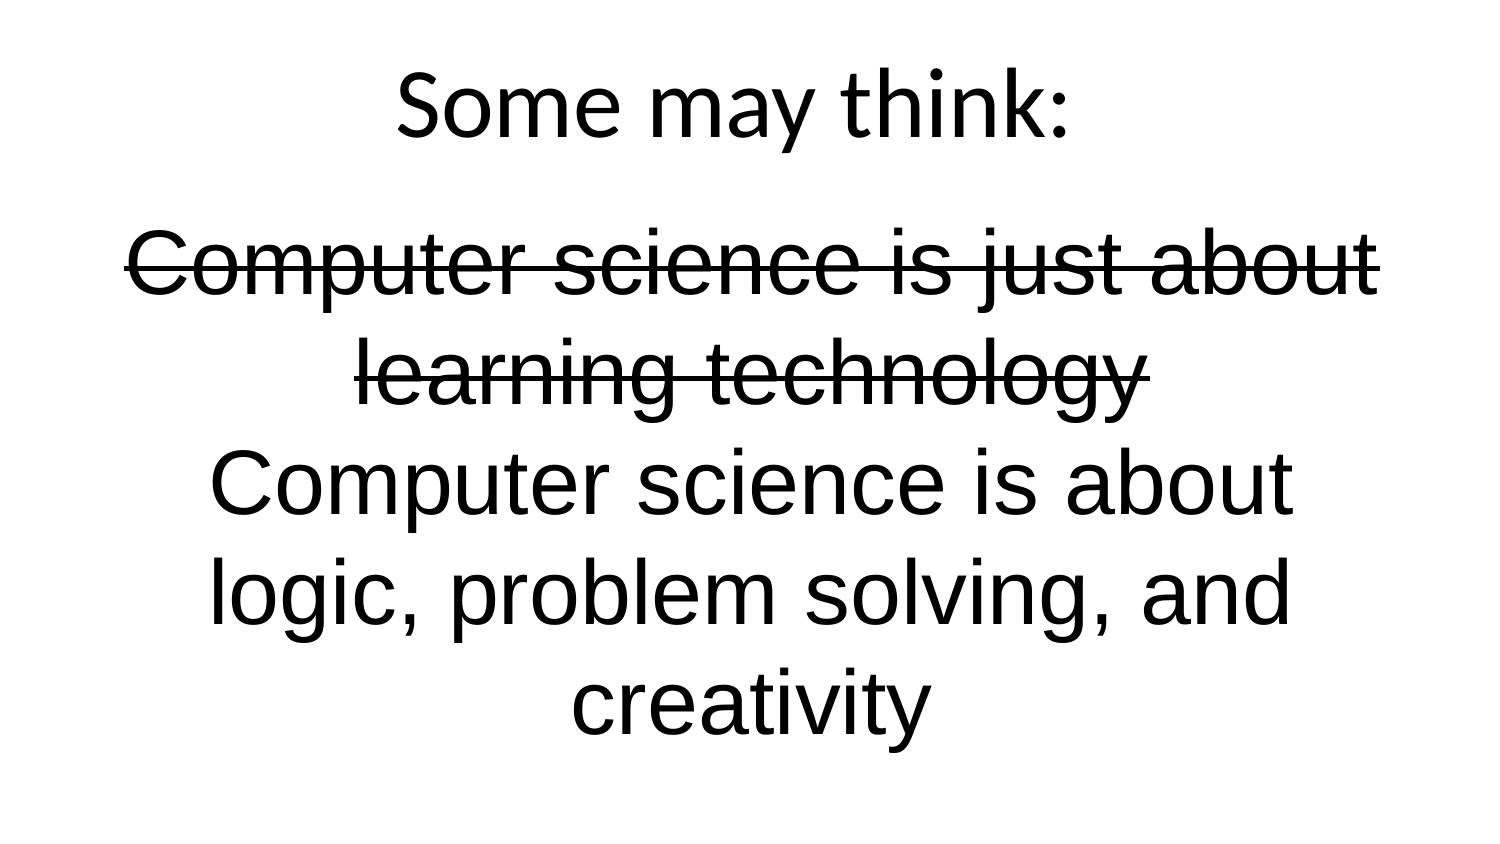

Some may think:
Computer science is just about learning technology
Computer science is about logic, problem solving, and creativity